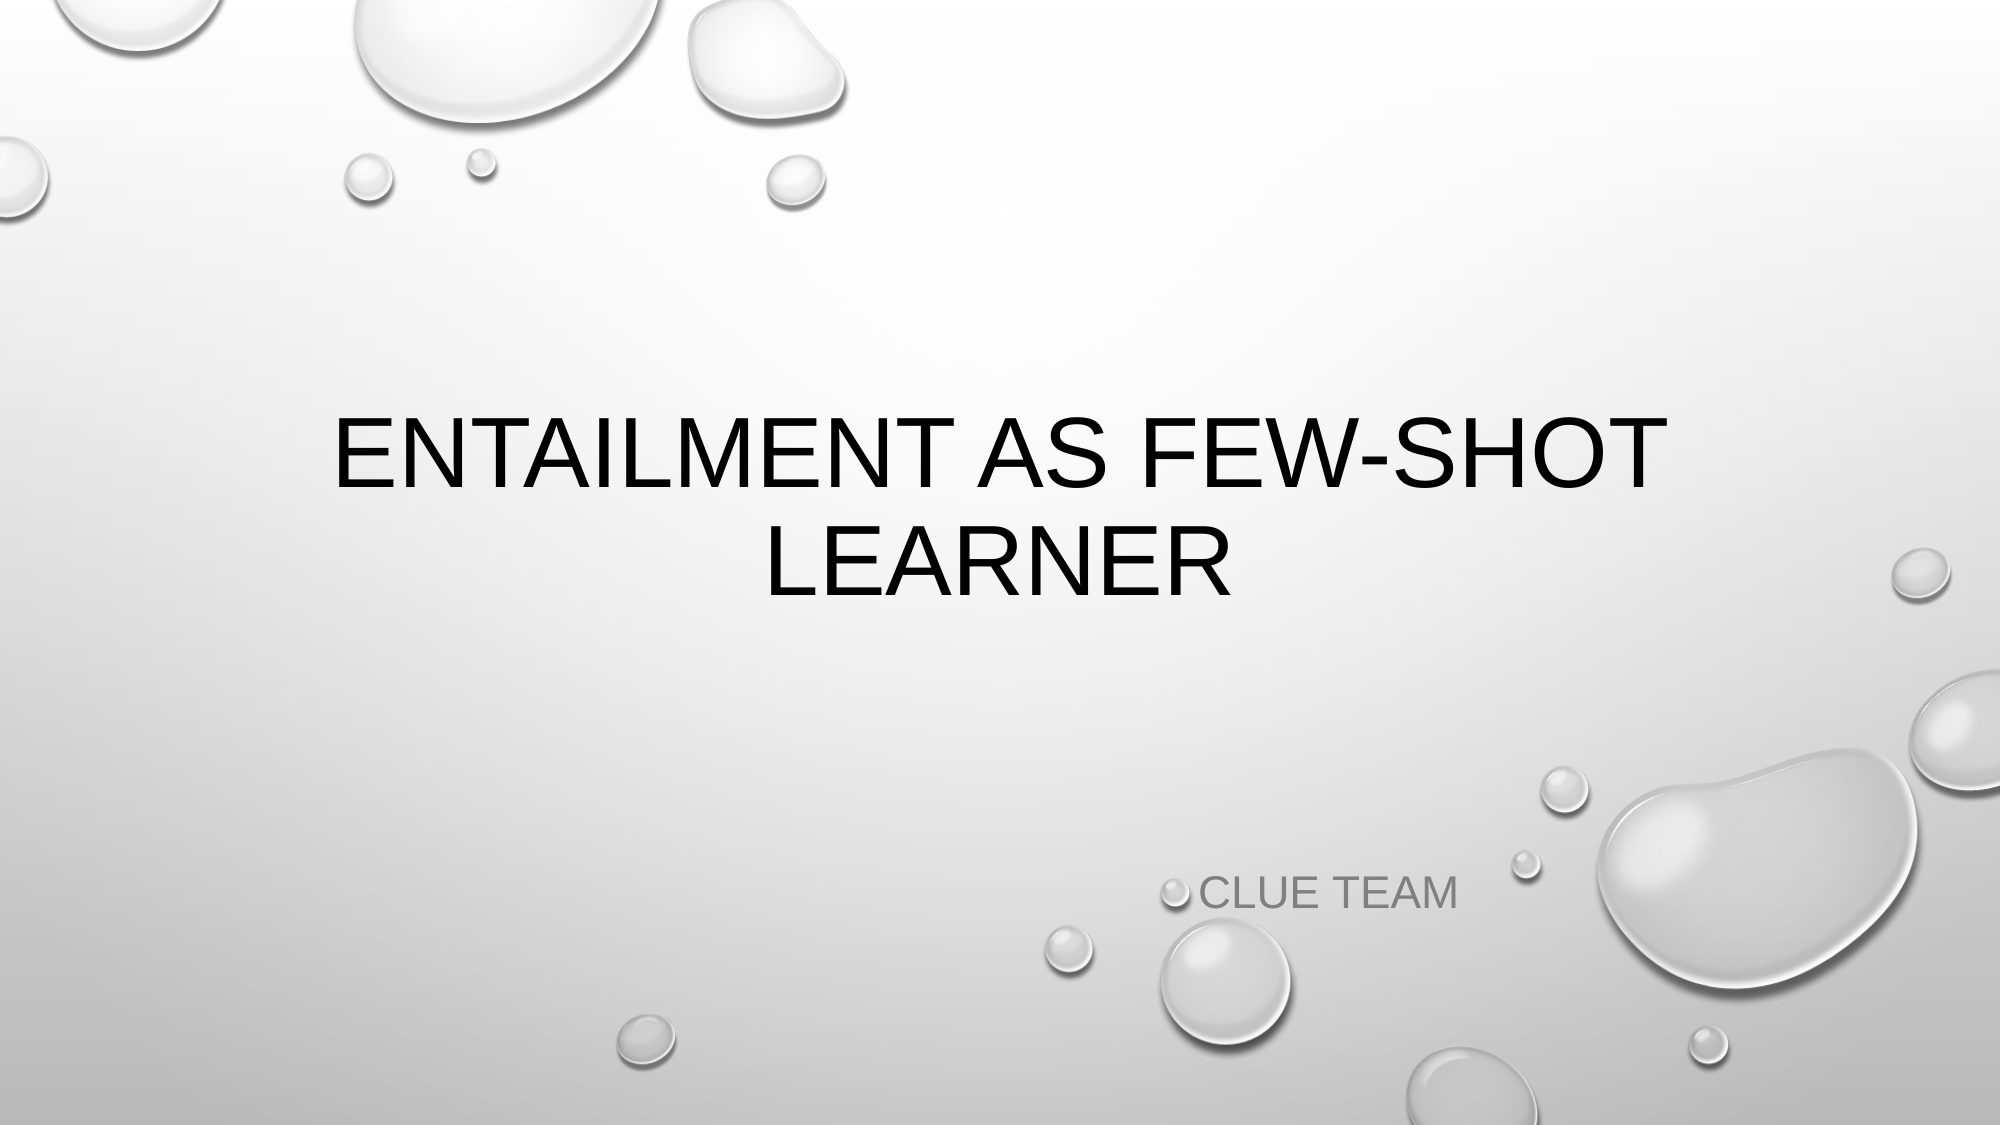

# Entailment as Few-Shot Learner
CLUE Team